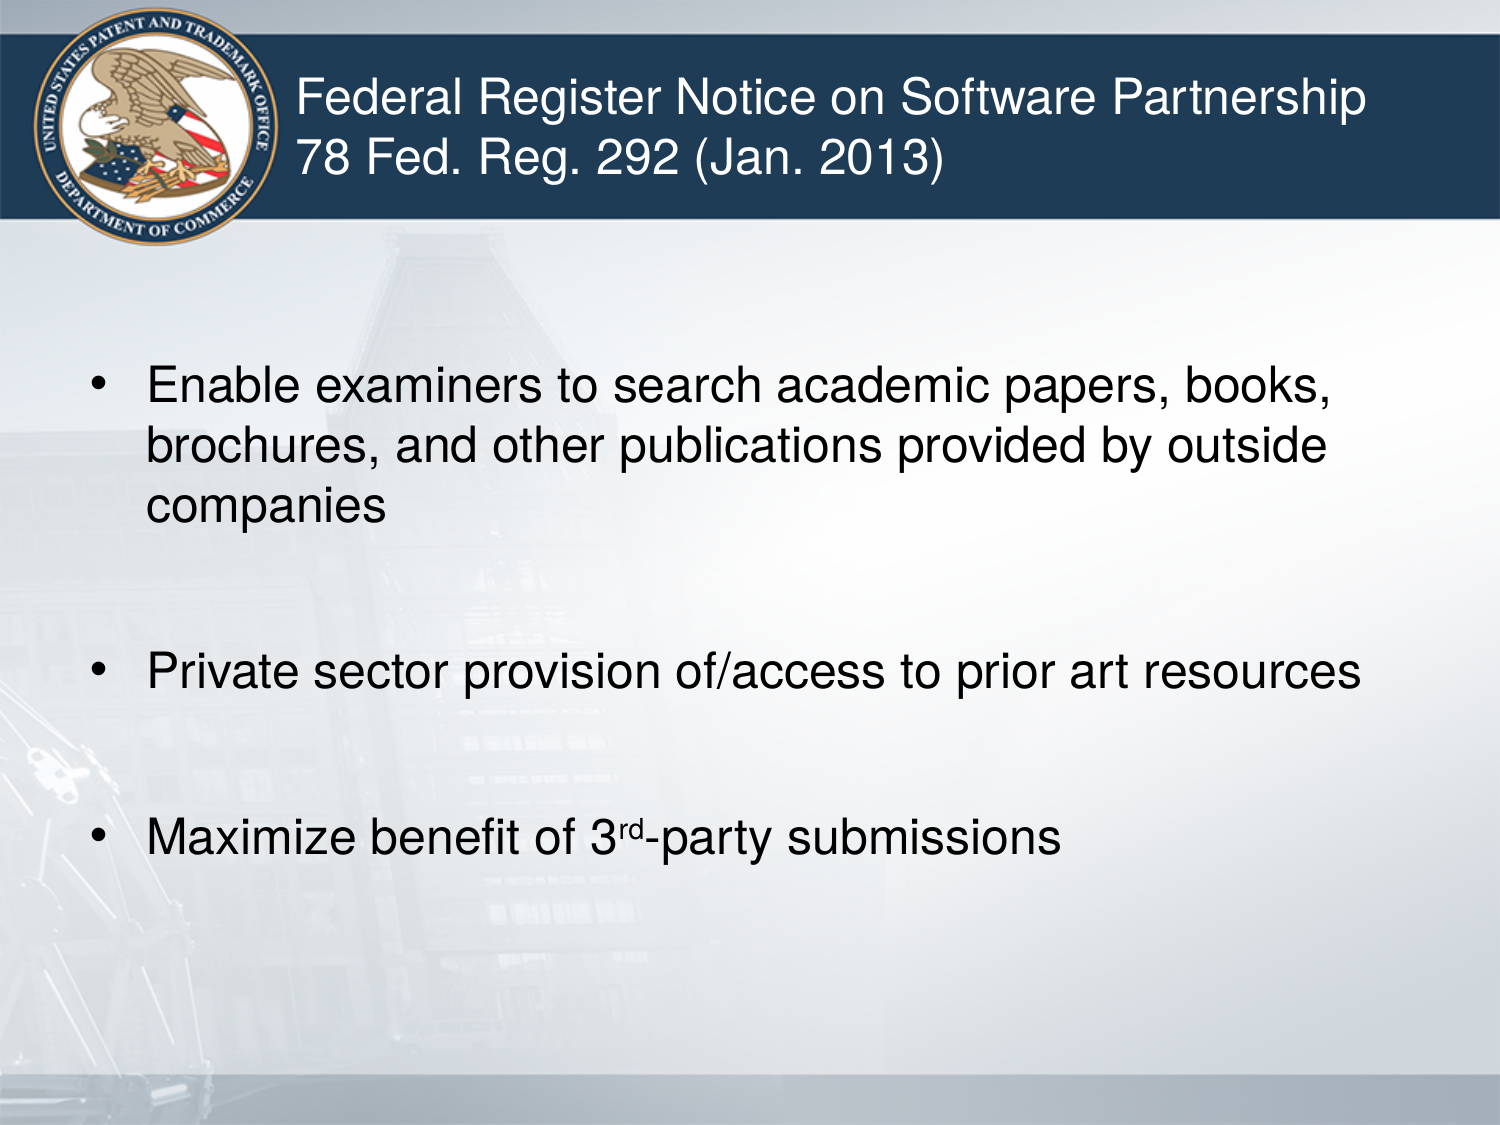

# Federal Register Notice on Software Partnership 78 Fed. Reg. 292 (Jan. 2013)

Enable examiners to search academic papers, books, brochures, and other publications provided by outside companies

Private sector provision of/access to prior art resources

Maximize benefit of 3rd-party submissions